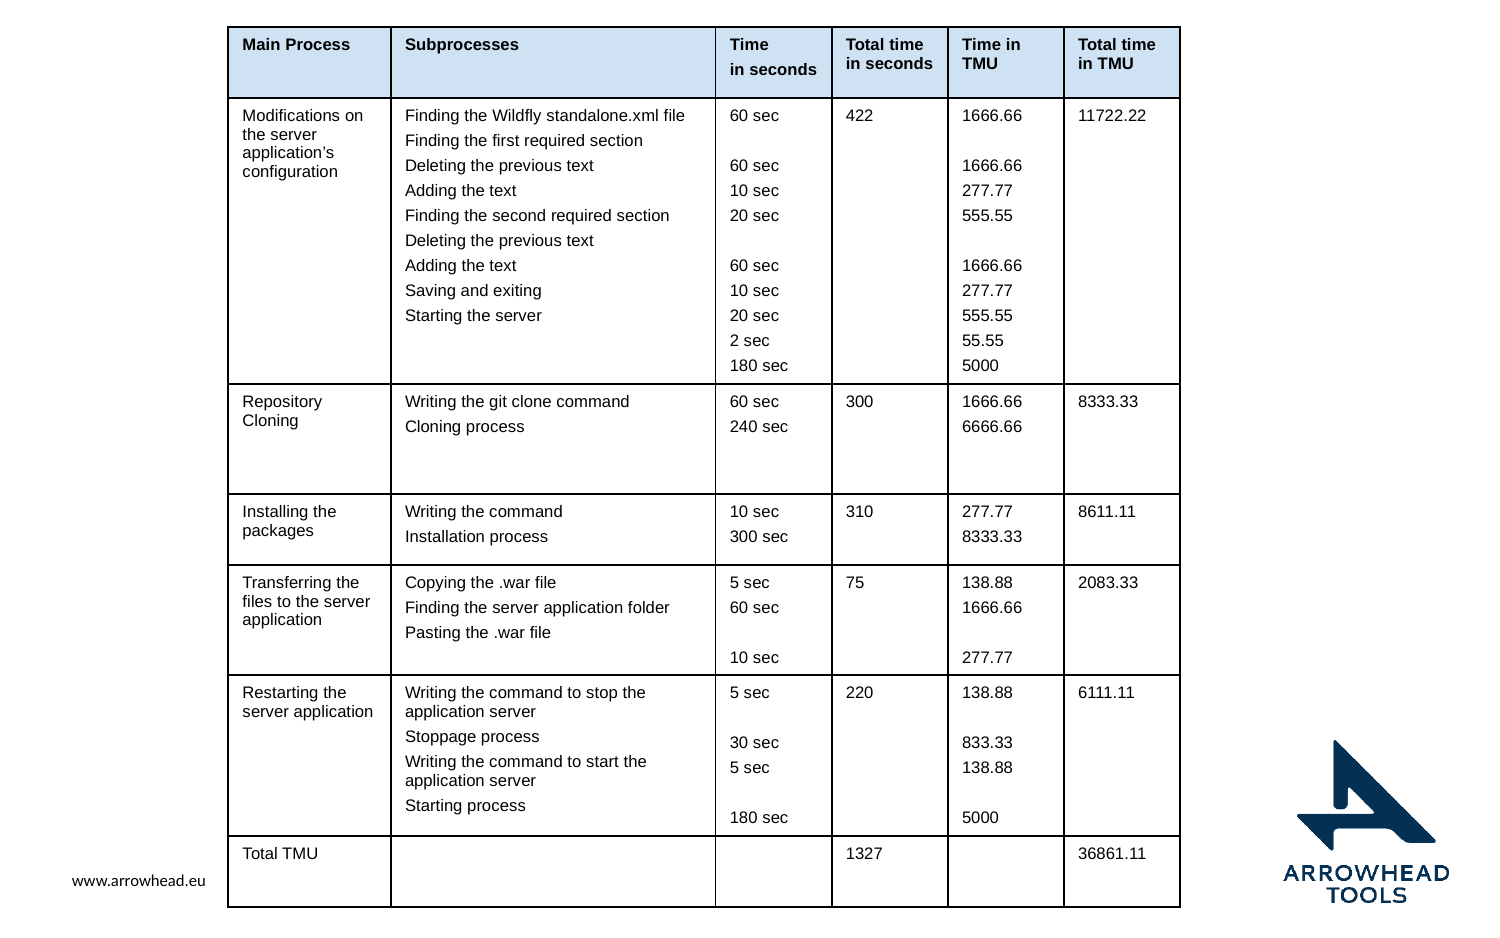

| Main Process | Subprocesses | Time in seconds | Total time in seconds | Time in TMU | Total time in TMU |
| --- | --- | --- | --- | --- | --- |
| Modifications on the server application’s configuration | Finding the Wildfly standalone.xml file Finding the first required section Deleting the previous text Adding the text Finding the second required section Deleting the previous text Adding the text Saving and exiting Starting the server | 60 sec 60 sec 10 sec 20 sec 60 sec 10 sec 20 sec 2 sec 180 sec | 422 | 1666.66 1666.66 277.77 555.55 1666.66 277.77 555.55 55.55 5000 | 11722.22 |
| Repository Cloning | Writing the git clone command Cloning process | 60 sec 240 sec | 300 | 1666.66 6666.66 | 8333.33 |
| Installing the packages | Writing the command Installation process | 10 sec 300 sec | 310 | 277.77 8333.33 | 8611.11 |
| Transferring the files to the server application | Copying the .war file Finding the server application folder Pasting the .war file | 5 sec 60 sec 10 sec | 75 | 138.88 1666.66 277.77 | 2083.33 |
| Restarting the server application | Writing the command to stop the application server Stoppage process Writing the command to start the application server Starting process | 5 sec 30 sec 5 sec 180 sec | 220 | 138.88 833.33 138.88 5000 | 6111.11 |
| Total TMU |  |  | 1327 |  | 36861.11 |